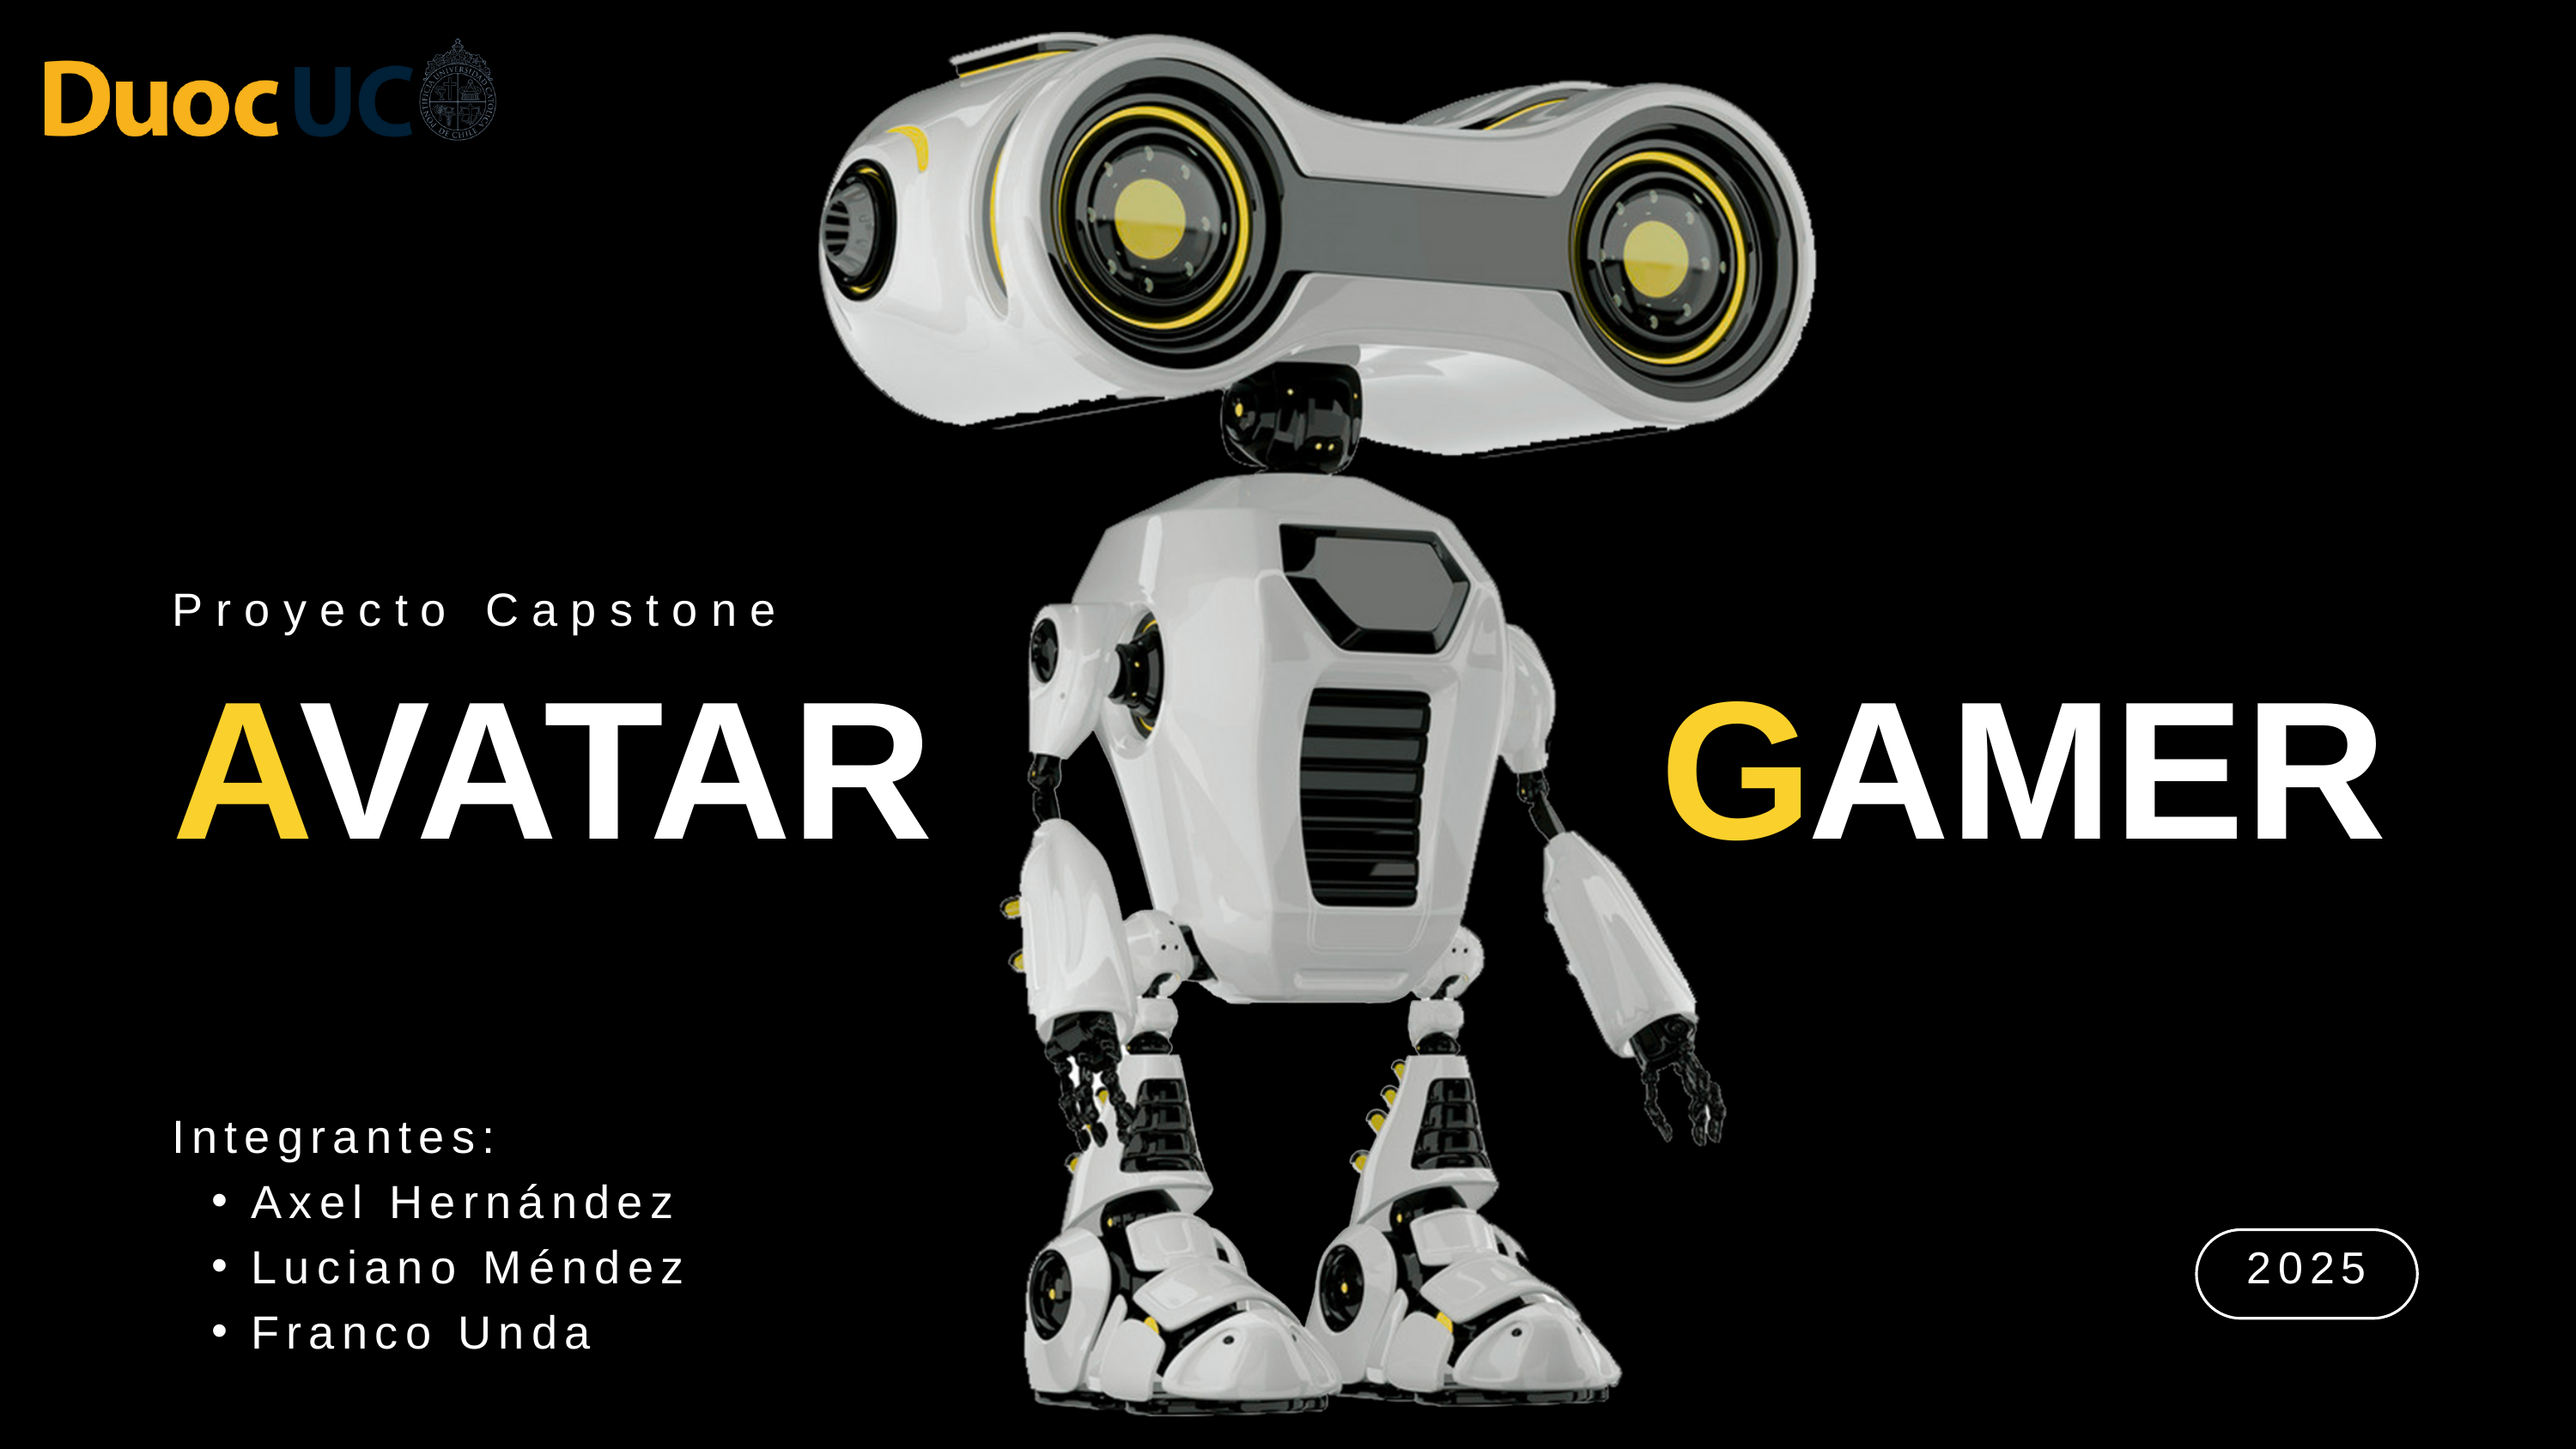

Proyecto Capstone
A
VATAR
G
AMER
Integrantes:
Axel Hernández
Luciano Méndez
Franco Unda

2025